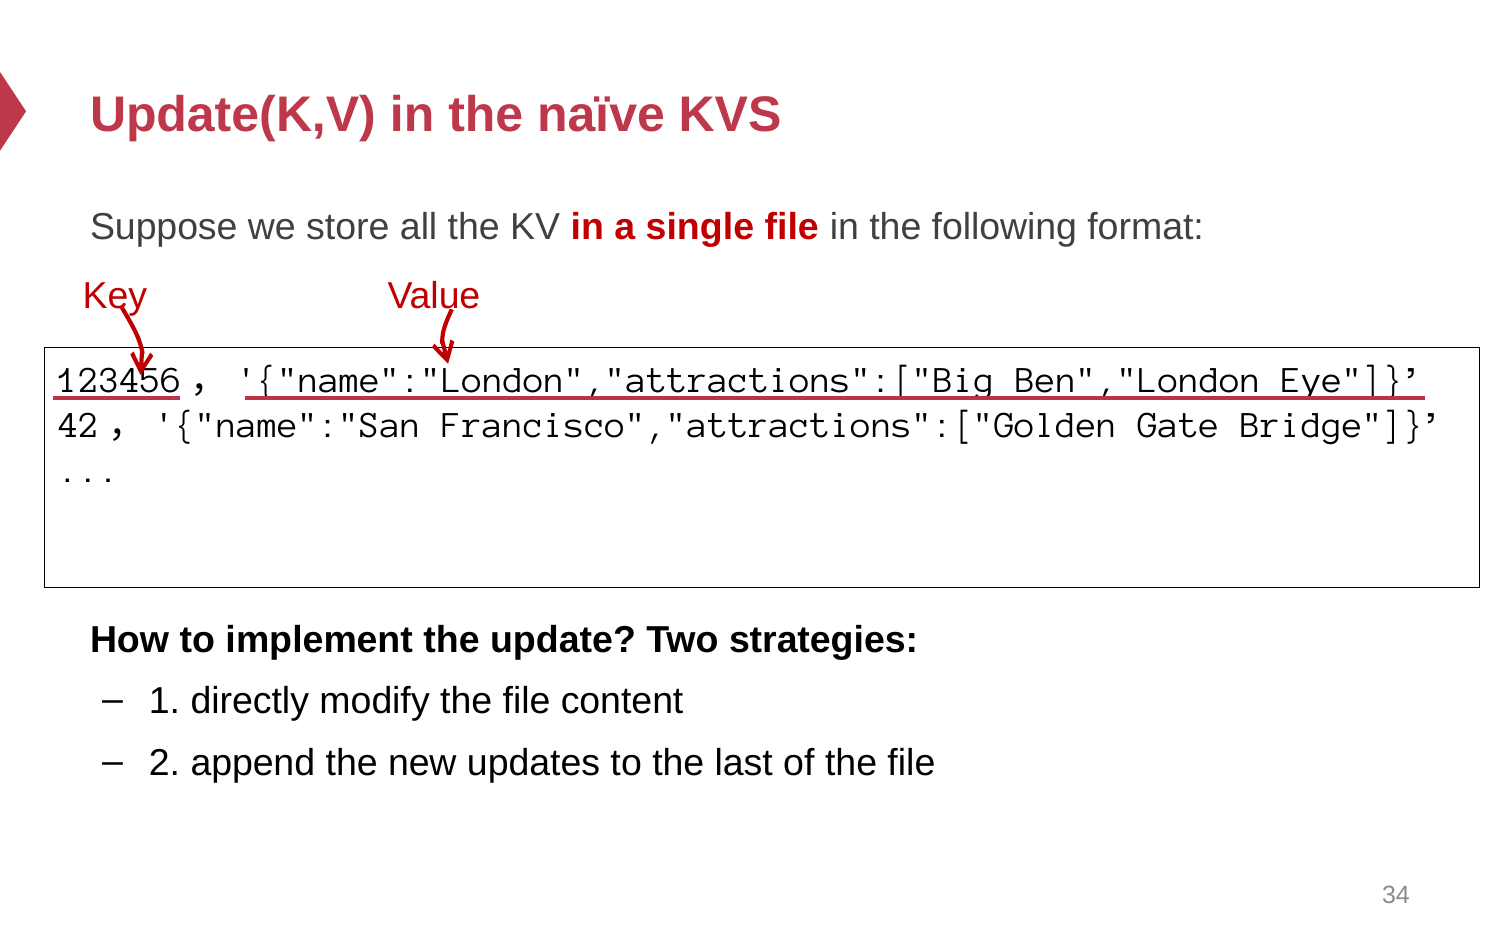

# Update(K,V) in the naïve KVS
Suppose we store all the KV in a single file in the following format:
Key
Value

123456，'{"name":"London","attractions":["Big Ben","London Eye"]}’
42，'{"name":"San Francisco","attractions":["Golden Gate Bridge"]}’
...

How to implement the update? Two strategies:
1. directly modify the file content
2. append the new updates to the last of the file
34